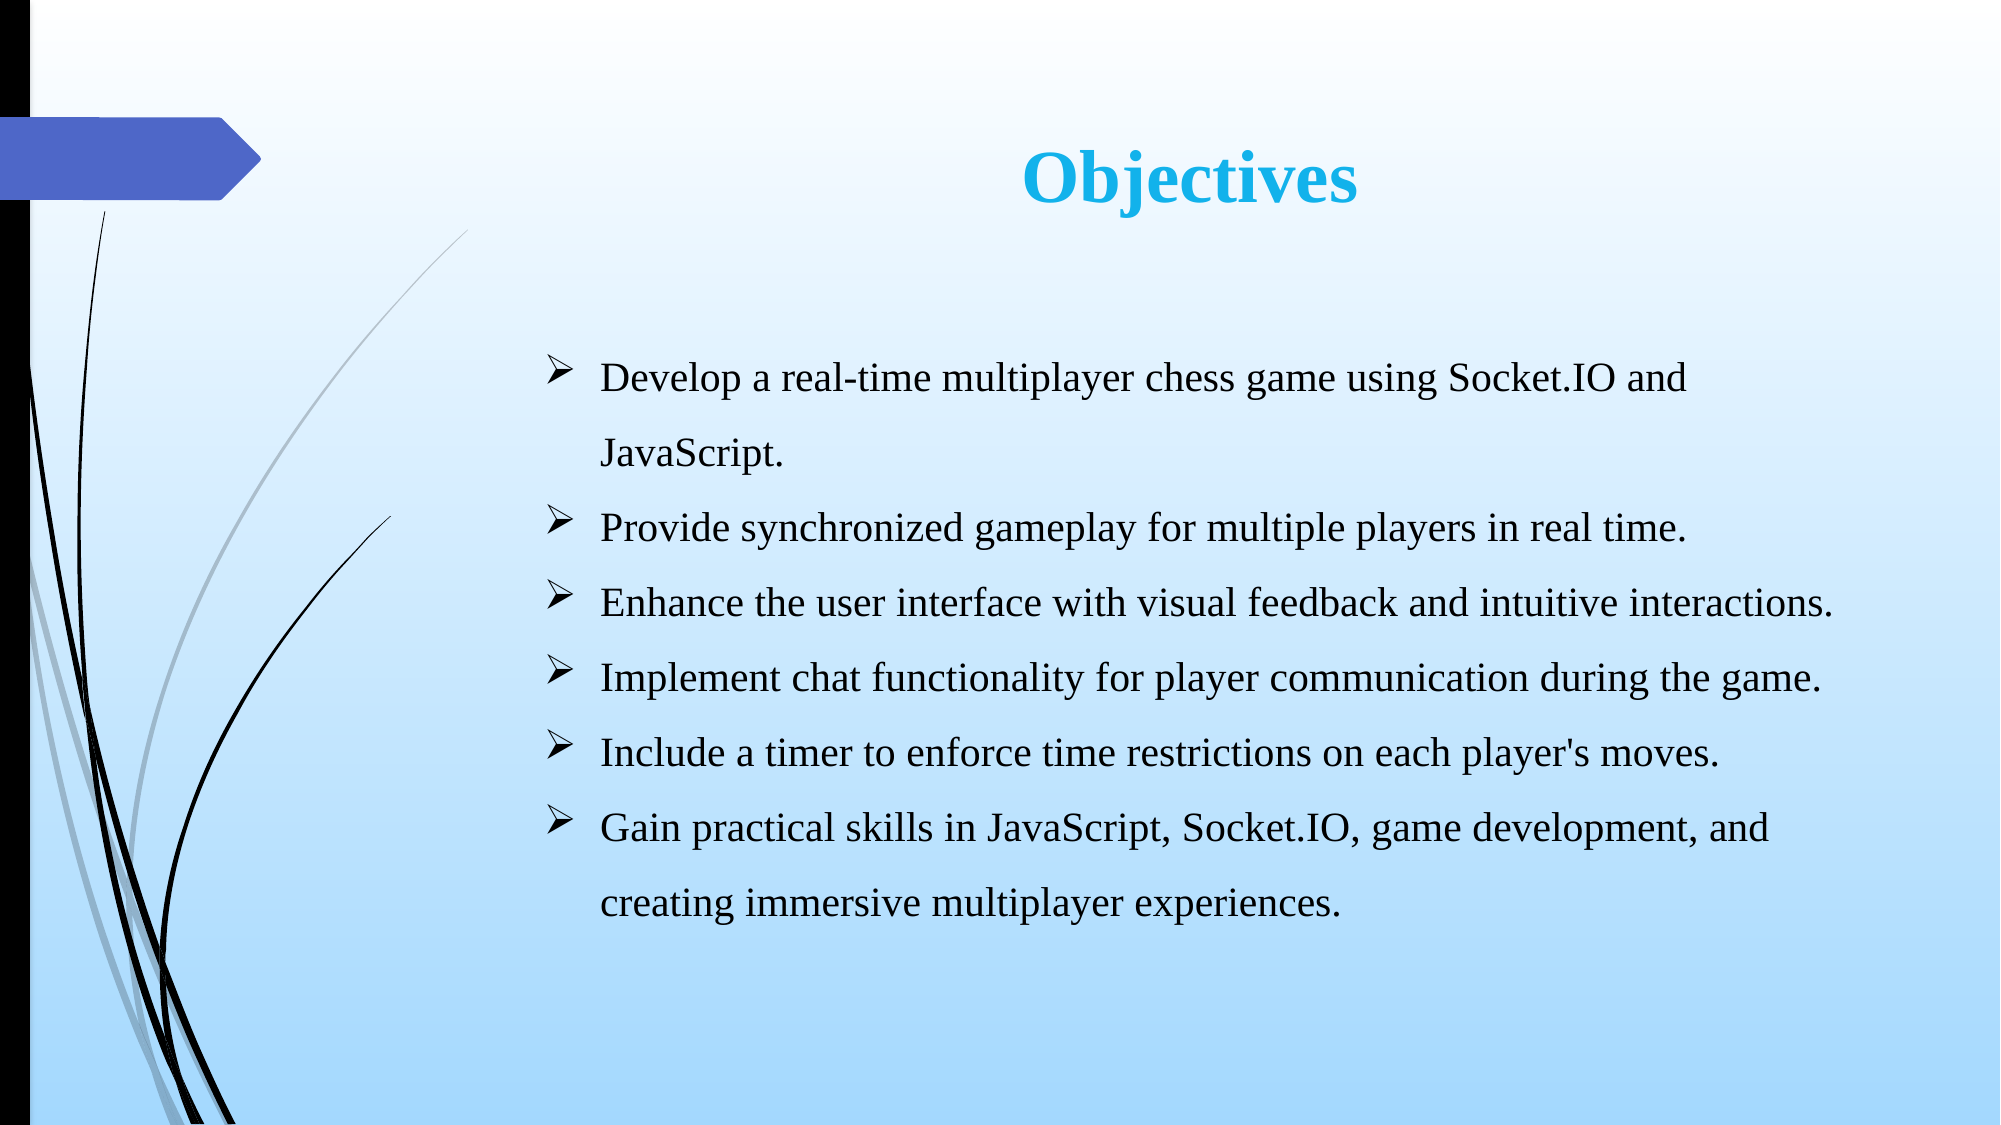

# Objectives
Develop a real-time multiplayer chess game using Socket.IO and JavaScript.
Provide synchronized gameplay for multiple players in real time.
Enhance the user interface with visual feedback and intuitive interactions.
Implement chat functionality for player communication during the game.
Include a timer to enforce time restrictions on each player's moves.
Gain practical skills in JavaScript, Socket.IO, game development, and creating immersive multiplayer experiences.